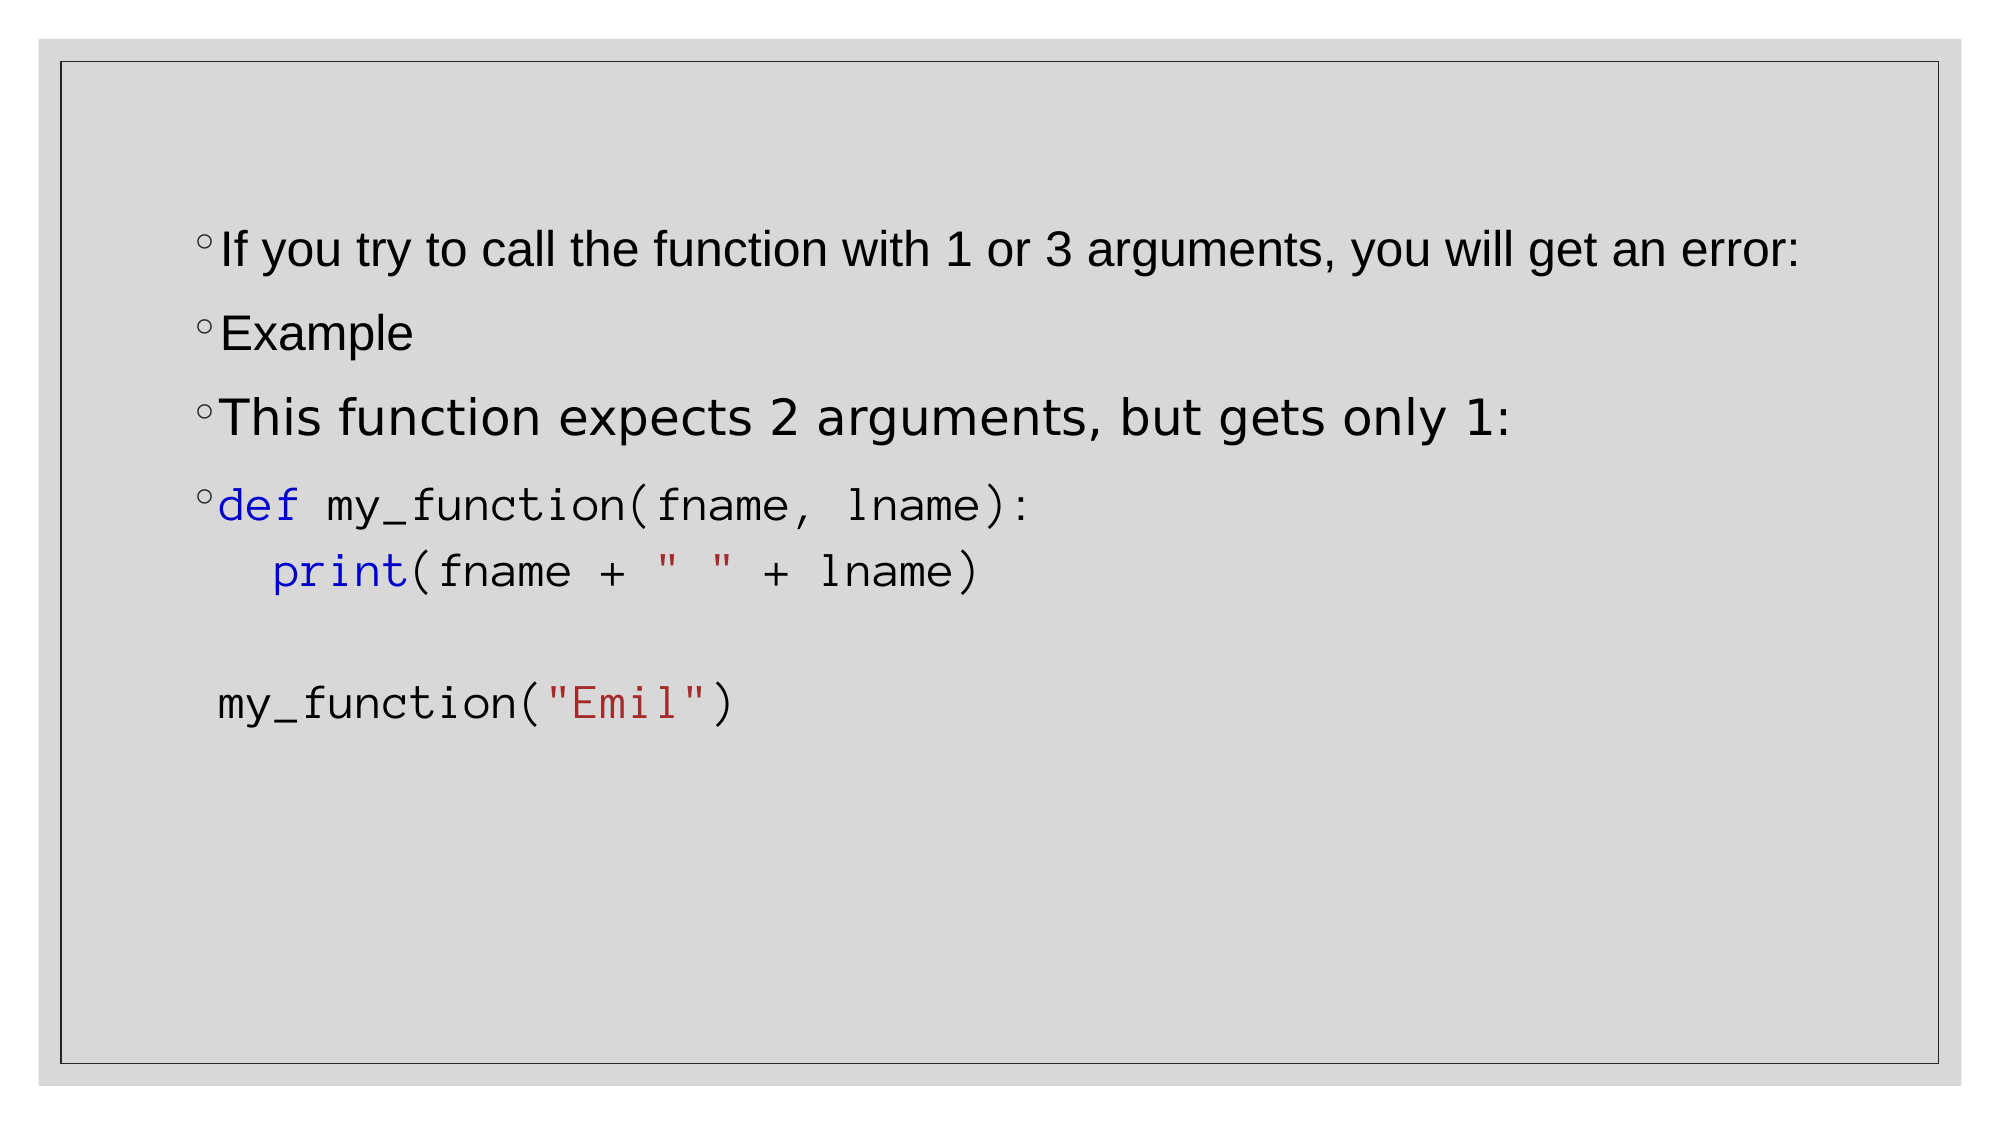

If you try to call the function with 1 or 3 arguments, you will get an error:
Example
This function expects 2 arguments, but gets only 1:
def my_function(fname, lname):
  print(fname + " " + lname)
my_function("Emil")